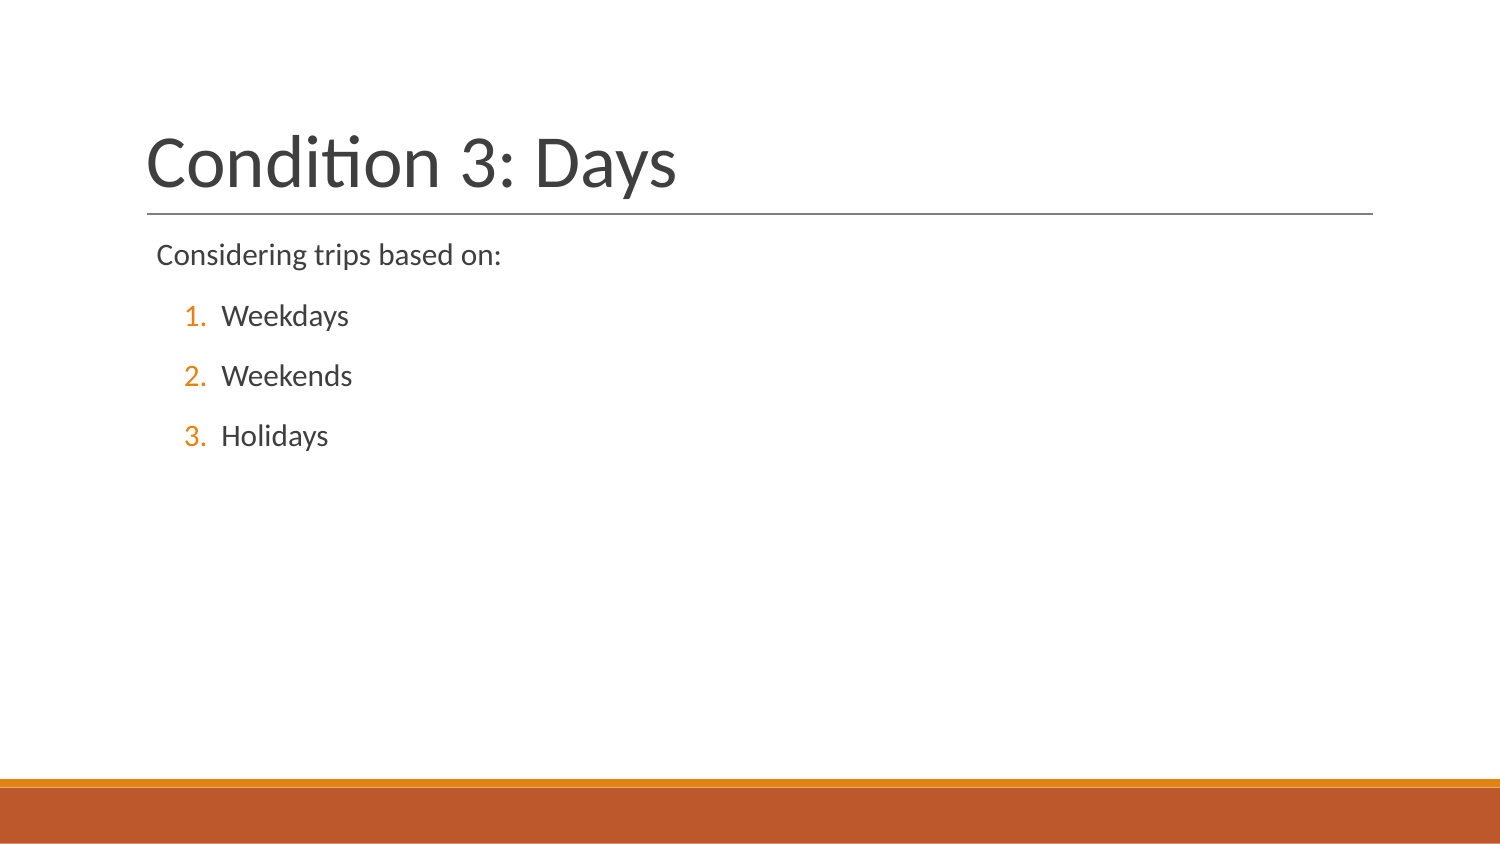

# Condition 3: Days
Considering trips based on:
Weekdays
Weekends
Holidays